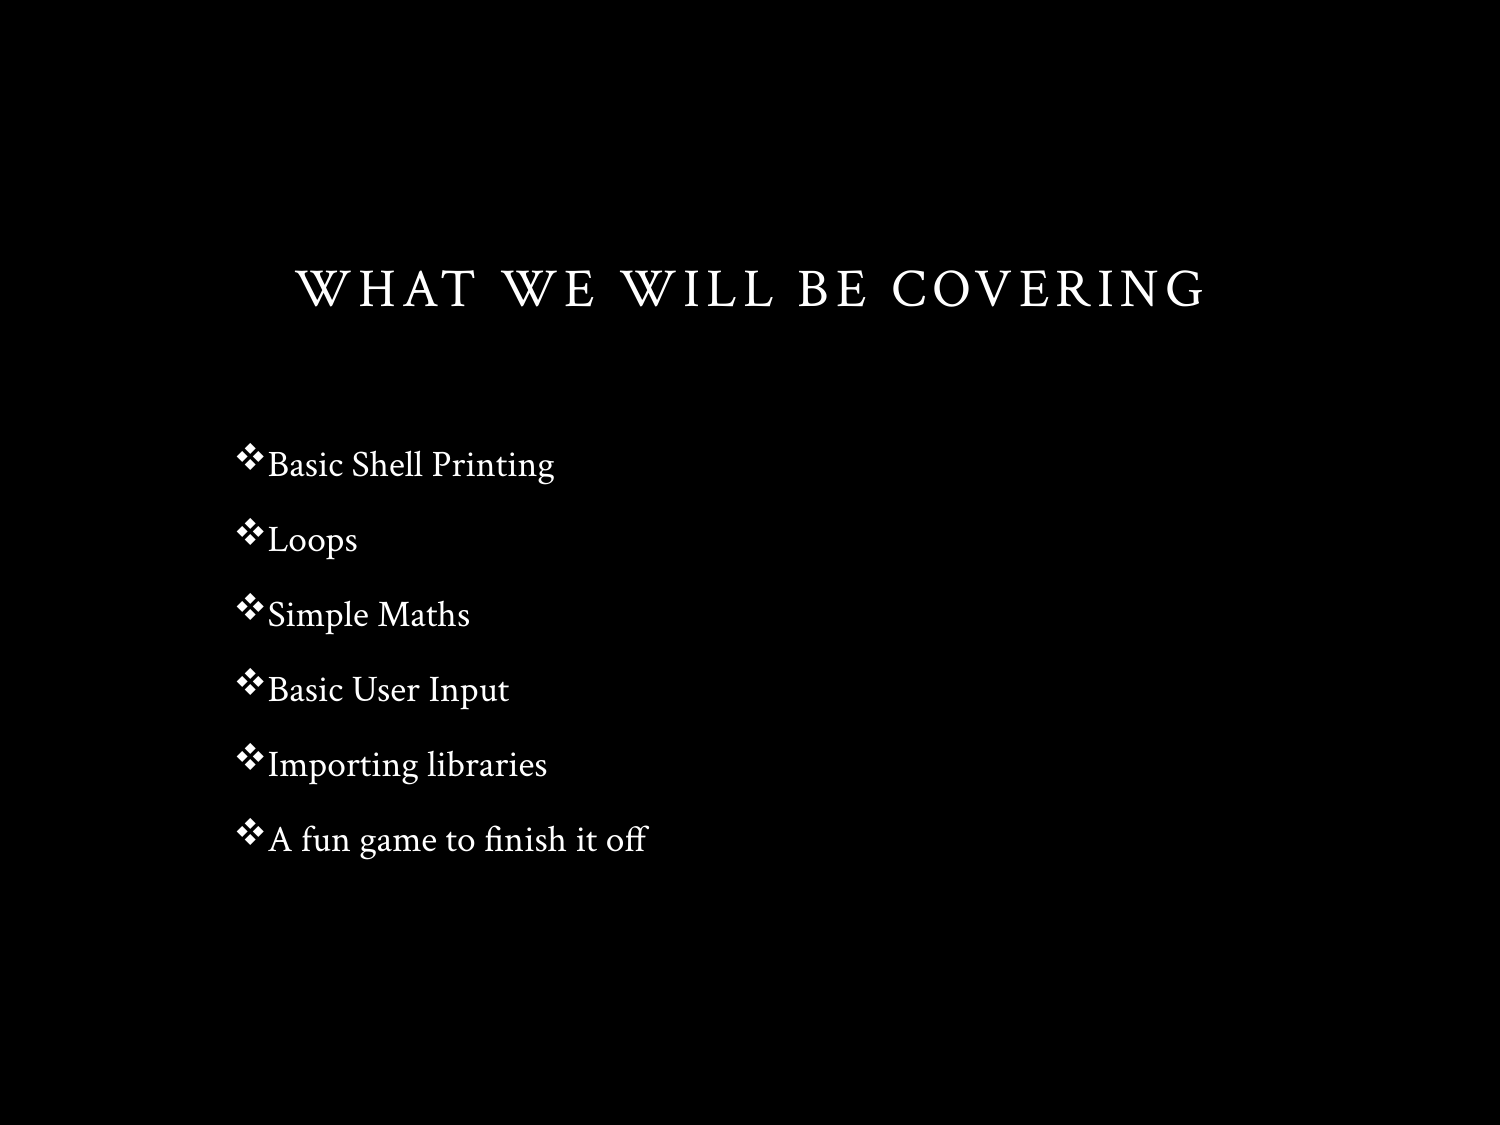

# What We will Be covering
Basic Shell Printing
Loops
Simple Maths
Basic User Input
Importing libraries
A fun game to finish it off